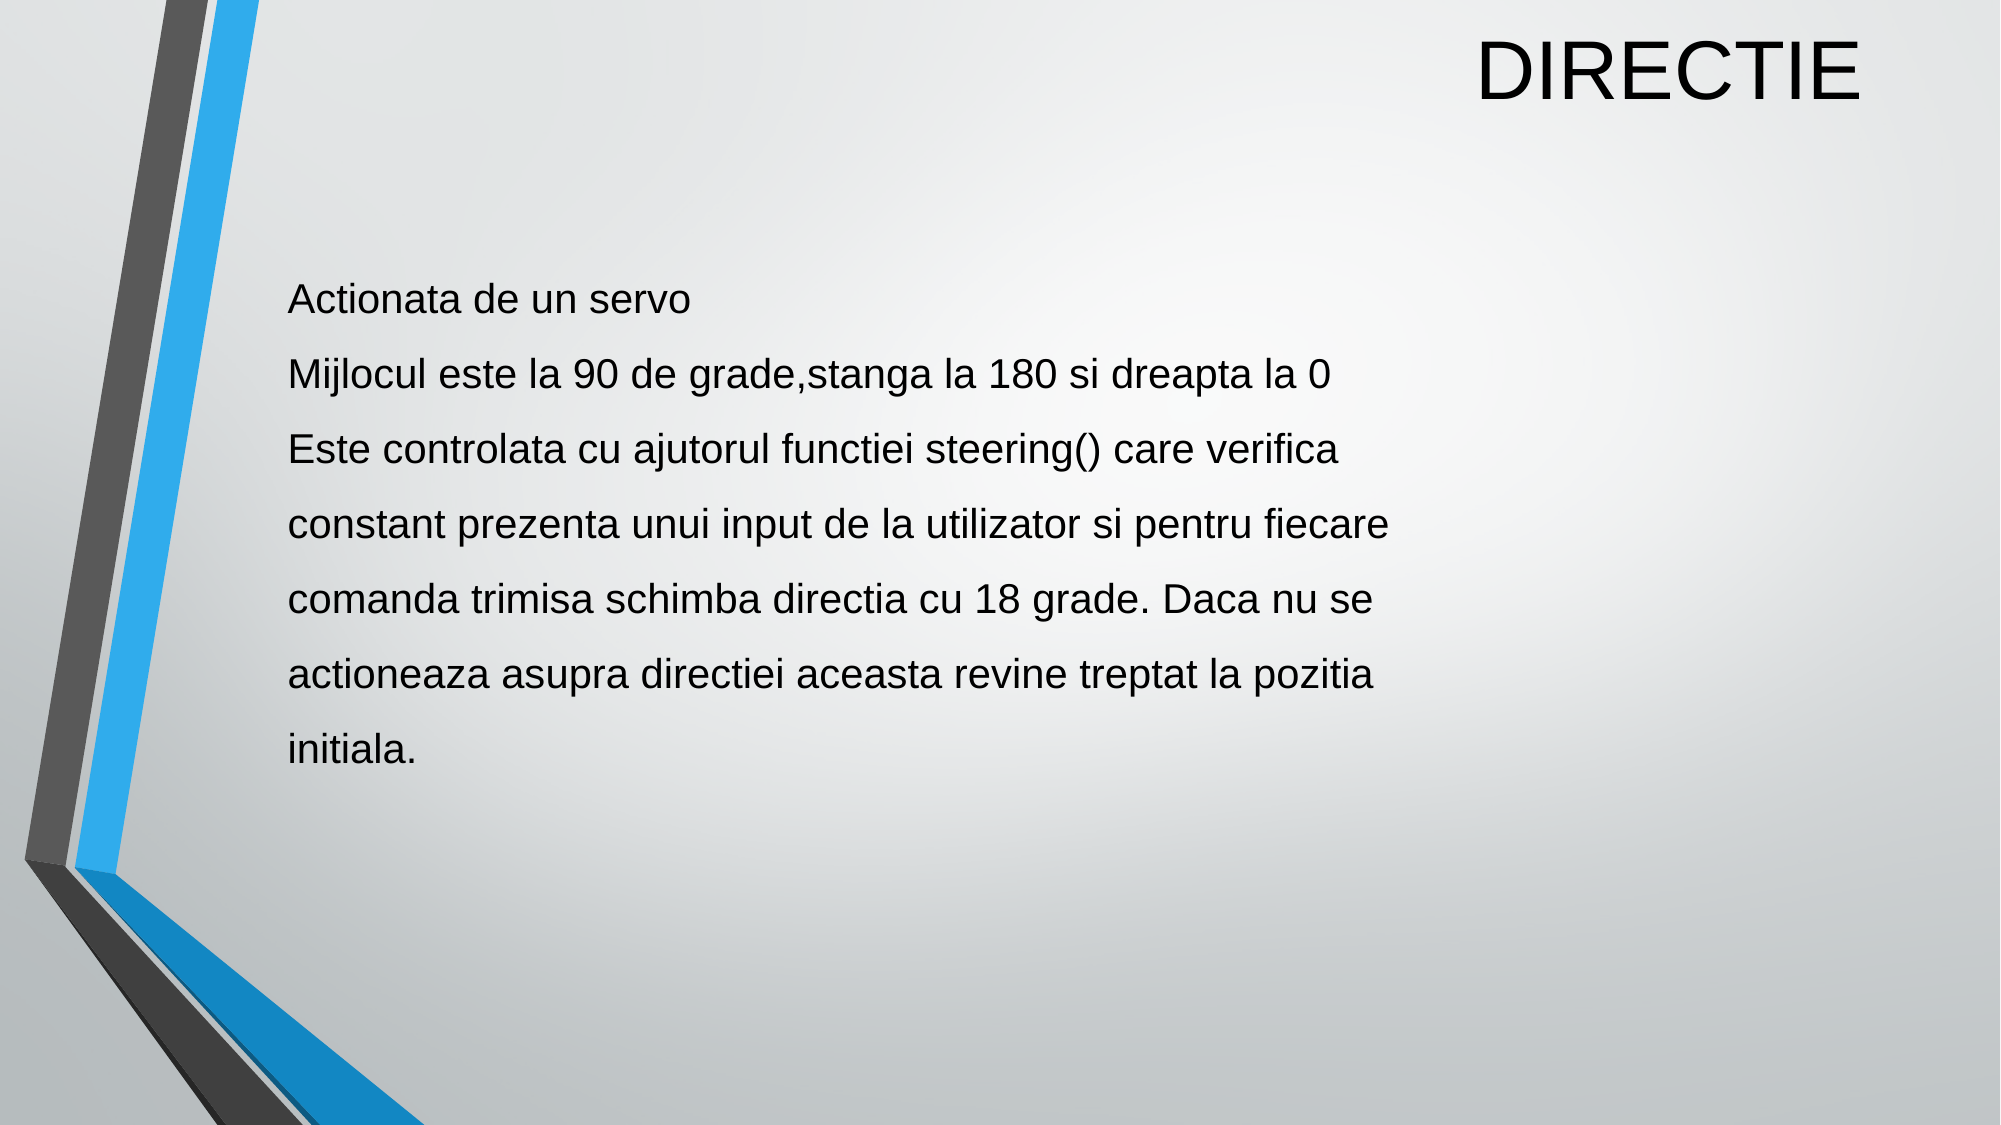

# DIRECTIE
Actionata de un servo
Mijlocul este la 90 de grade,stanga la 180 si dreapta la 0
Este controlata cu ajutorul functiei steering() care verifica constant prezenta unui input de la utilizator si pentru fiecare comanda trimisa schimba directia cu 18 grade. Daca nu se actioneaza asupra directiei aceasta revine treptat la pozitia initiala.